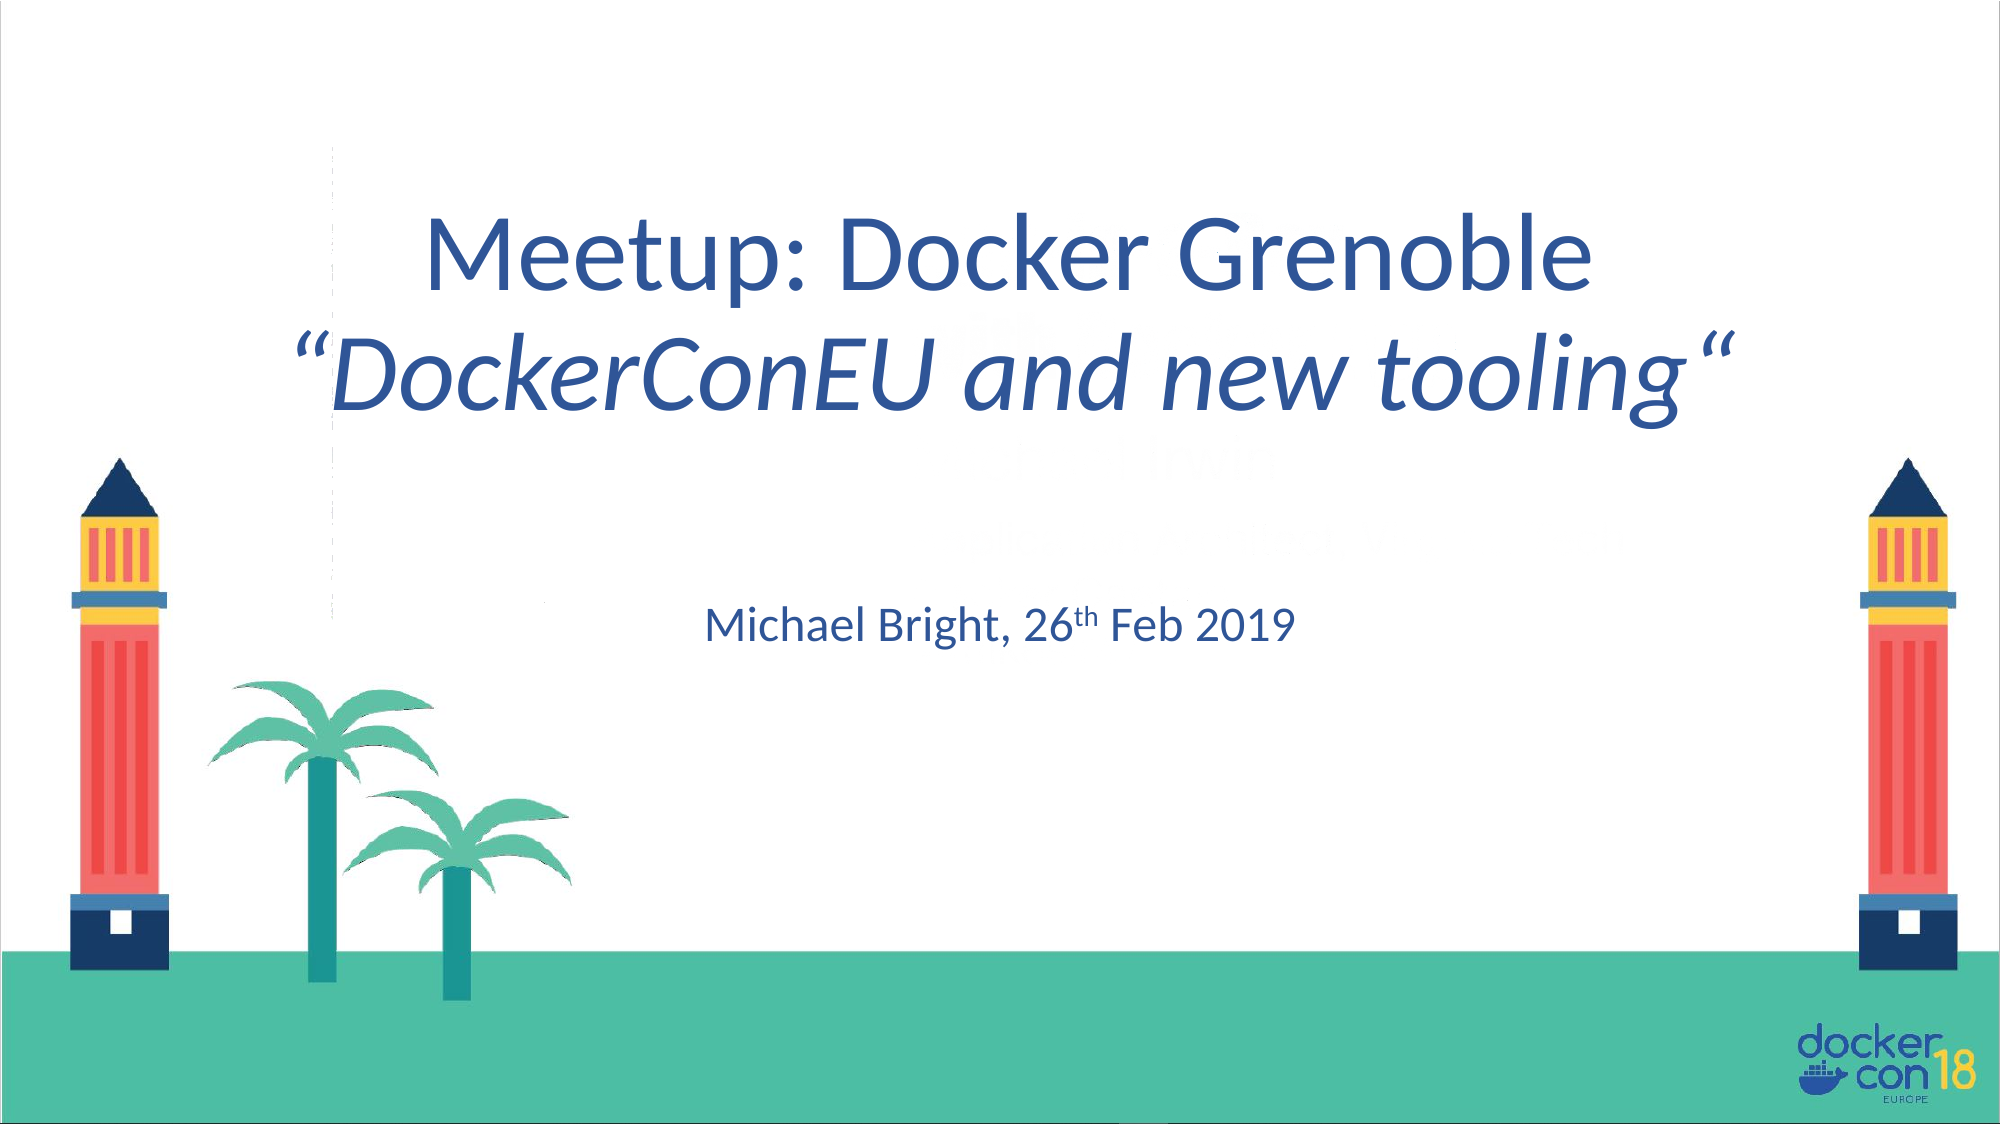

# Meetup: Docker Grenoble “DockerConEU and new tooling“
Michael Bright, 26th Feb 2019